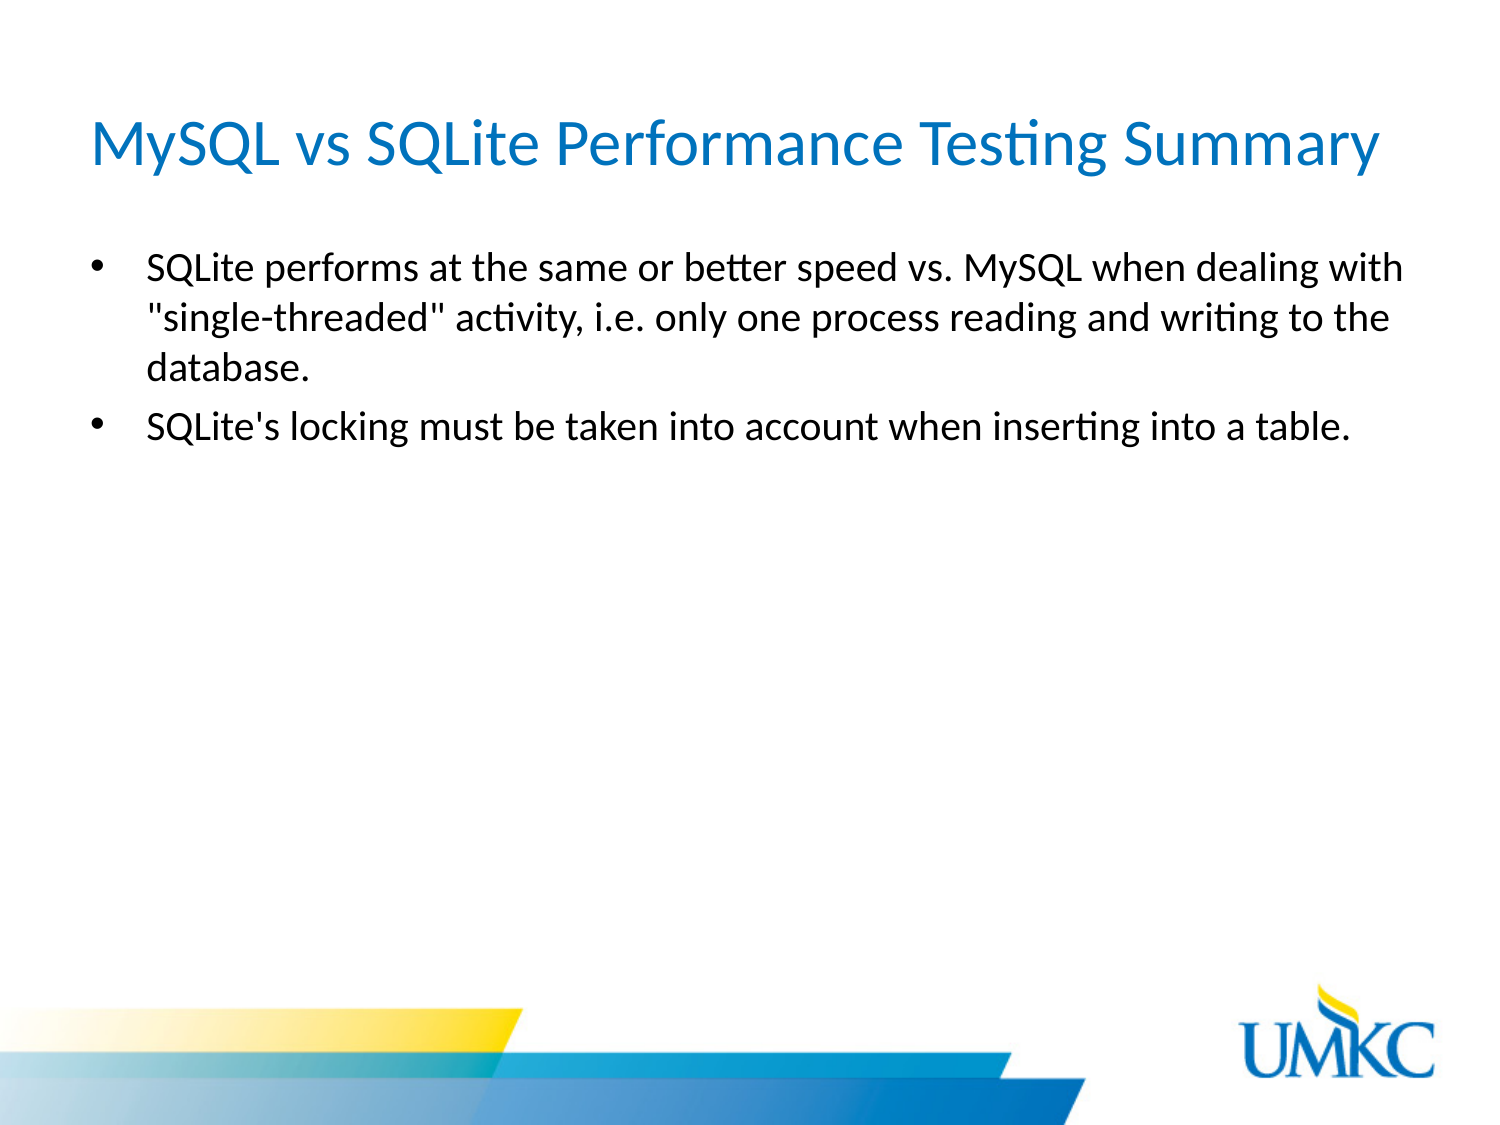

# MySQL vs SQLite Performance Testing Summary
SQLite performs at the same or better speed vs. MySQL when dealing with "single-threaded" activity, i.e. only one process reading and writing to the database.
SQLite's locking must be taken into account when inserting into a table.